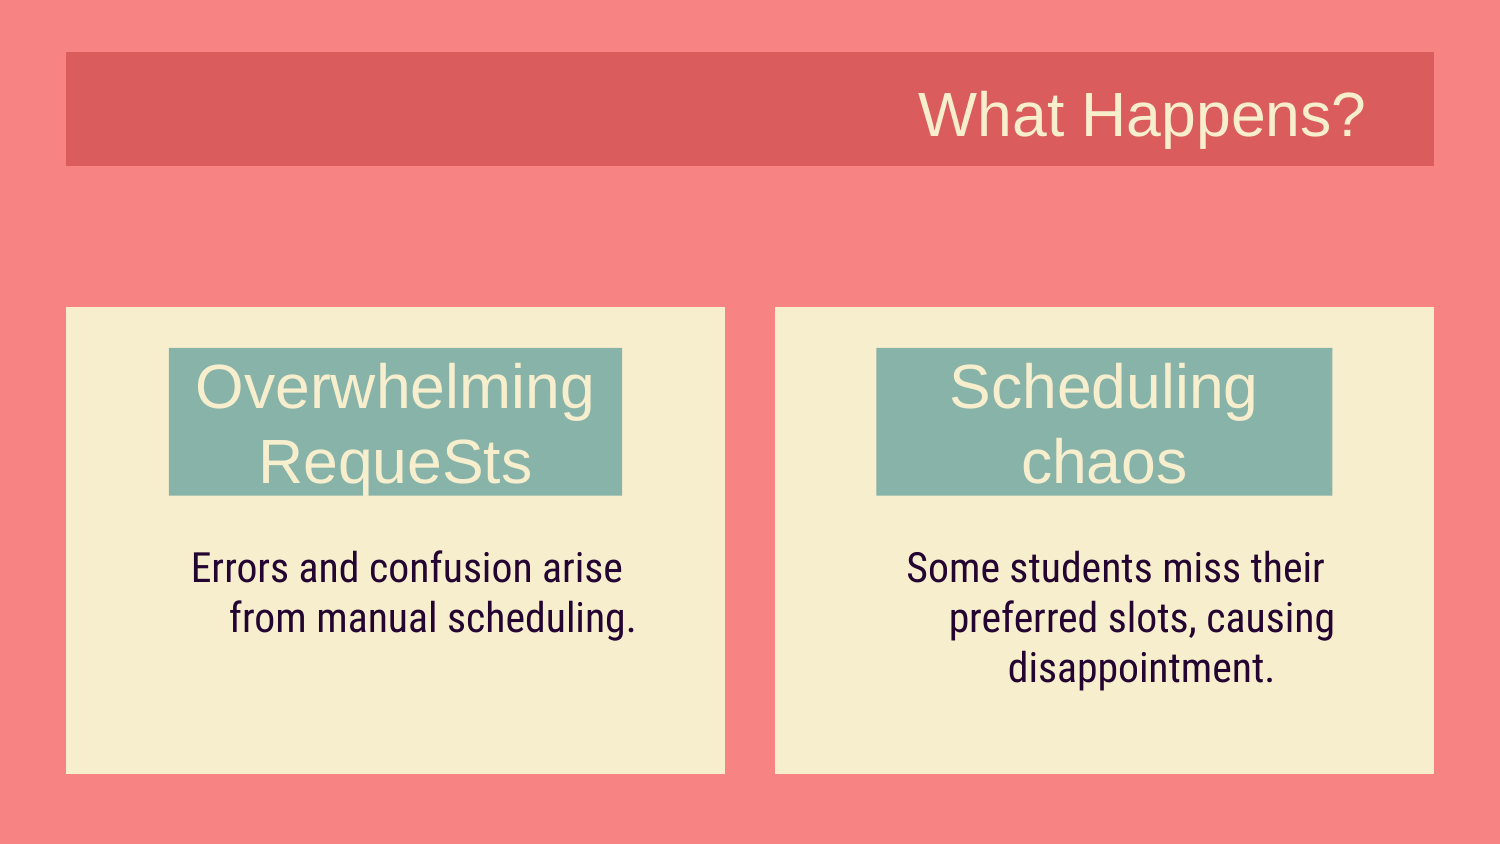

# What Happens?
Overwhelming RequeSts
Scheduling chaos
Errors and confusion arise from manual scheduling.
Some students miss their preferred slots, causing disappointment.